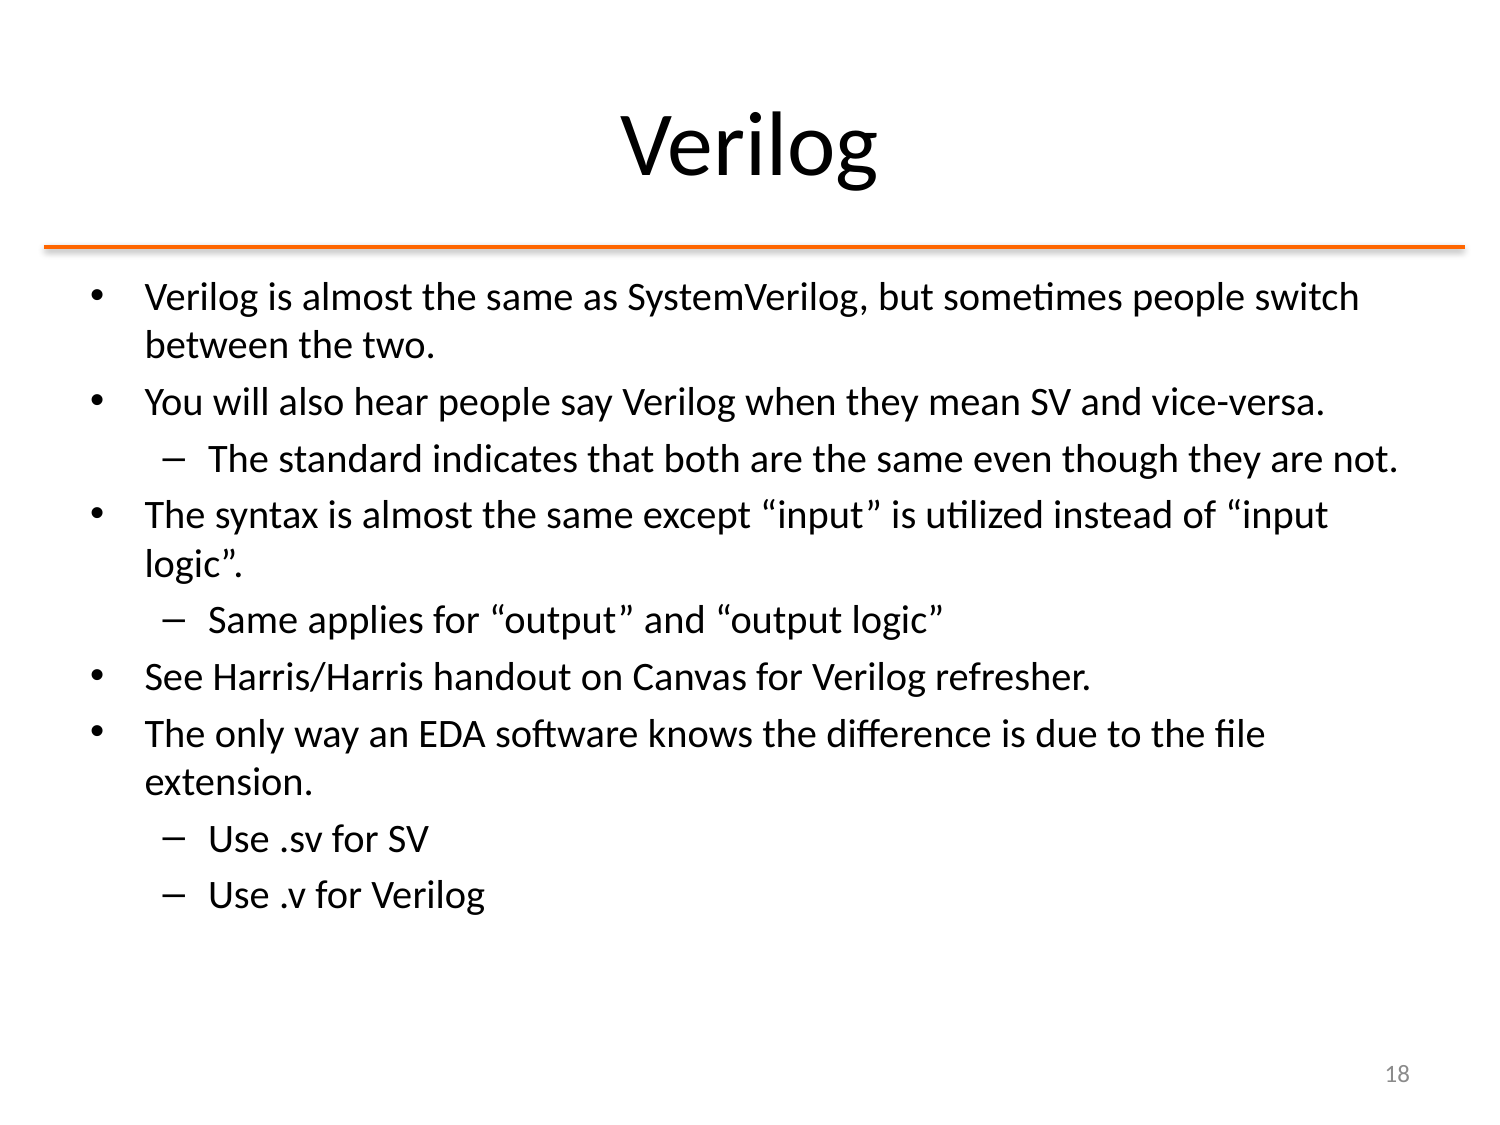

# Verilog
Verilog is almost the same as SystemVerilog, but sometimes people switch between the two.
You will also hear people say Verilog when they mean SV and vice-versa.
The standard indicates that both are the same even though they are not.
The syntax is almost the same except “input” is utilized instead of “input logic”.
Same applies for “output” and “output logic”
See Harris/Harris handout on Canvas for Verilog refresher.
The only way an EDA software knows the difference is due to the file extension.
Use .sv for SV
Use .v for Verilog
18